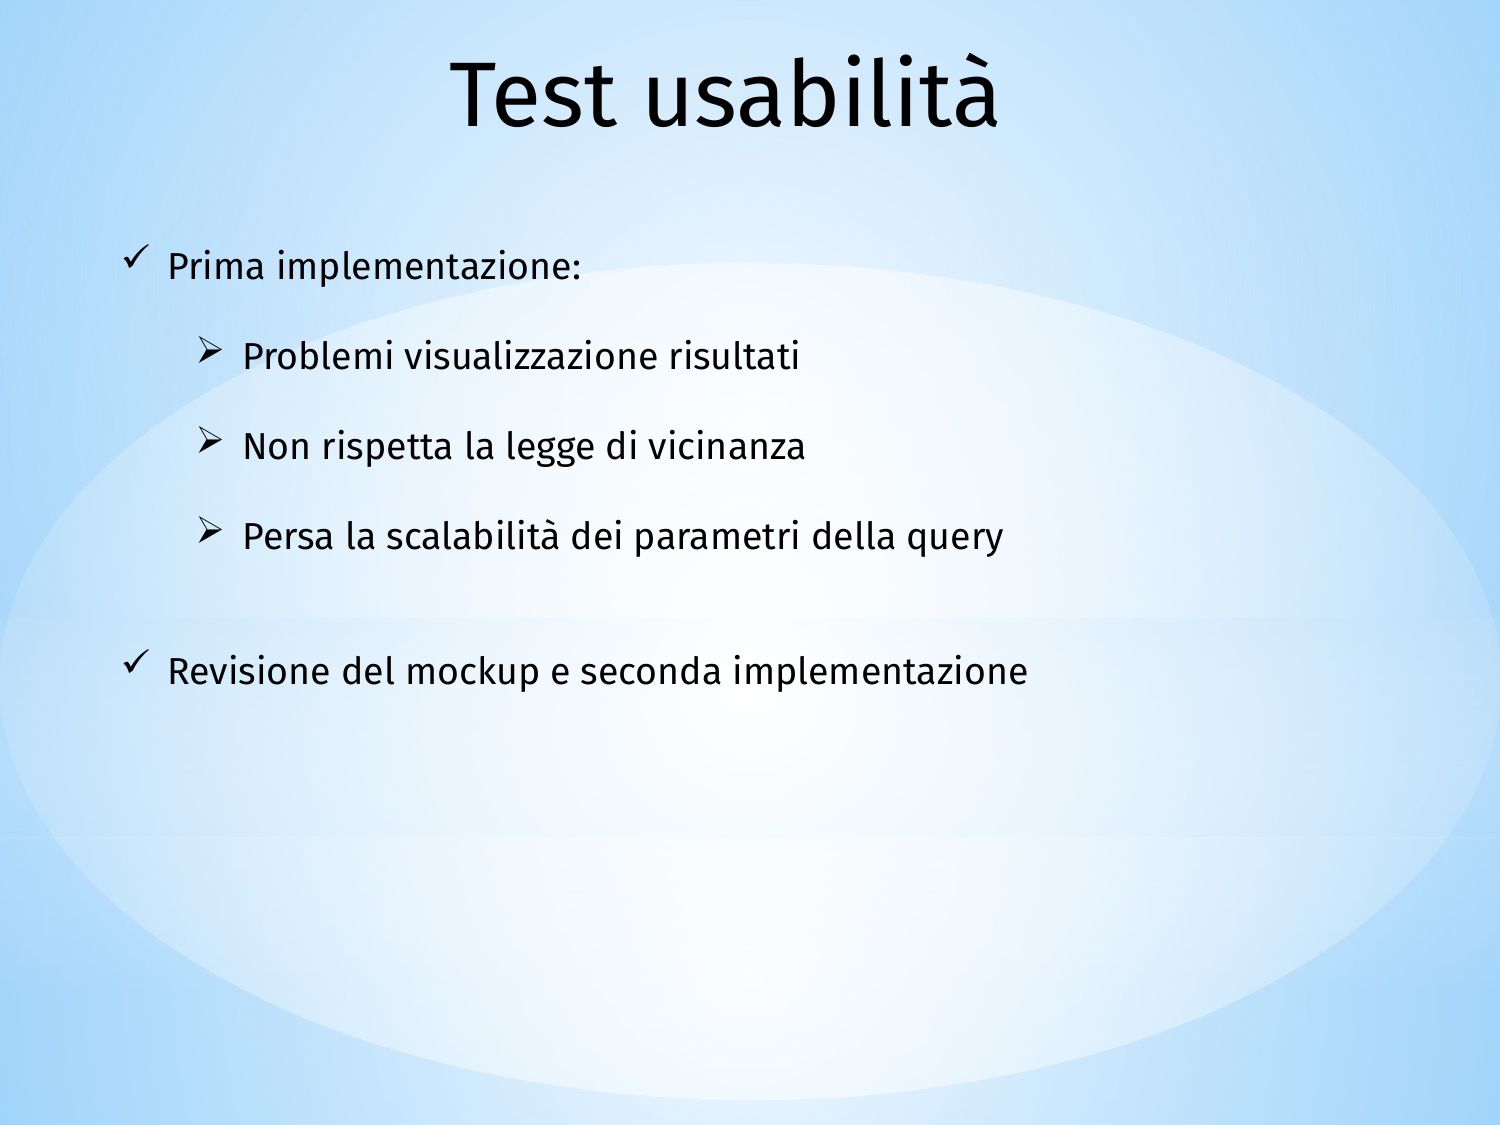

Test usabilità
Prima implementazione:

Problemi visualizzazione risultati

Non rispetta la legge di vicinanza

Persa la scalabilità dei parametri della query

Revisione del mockup e seconda implementazione